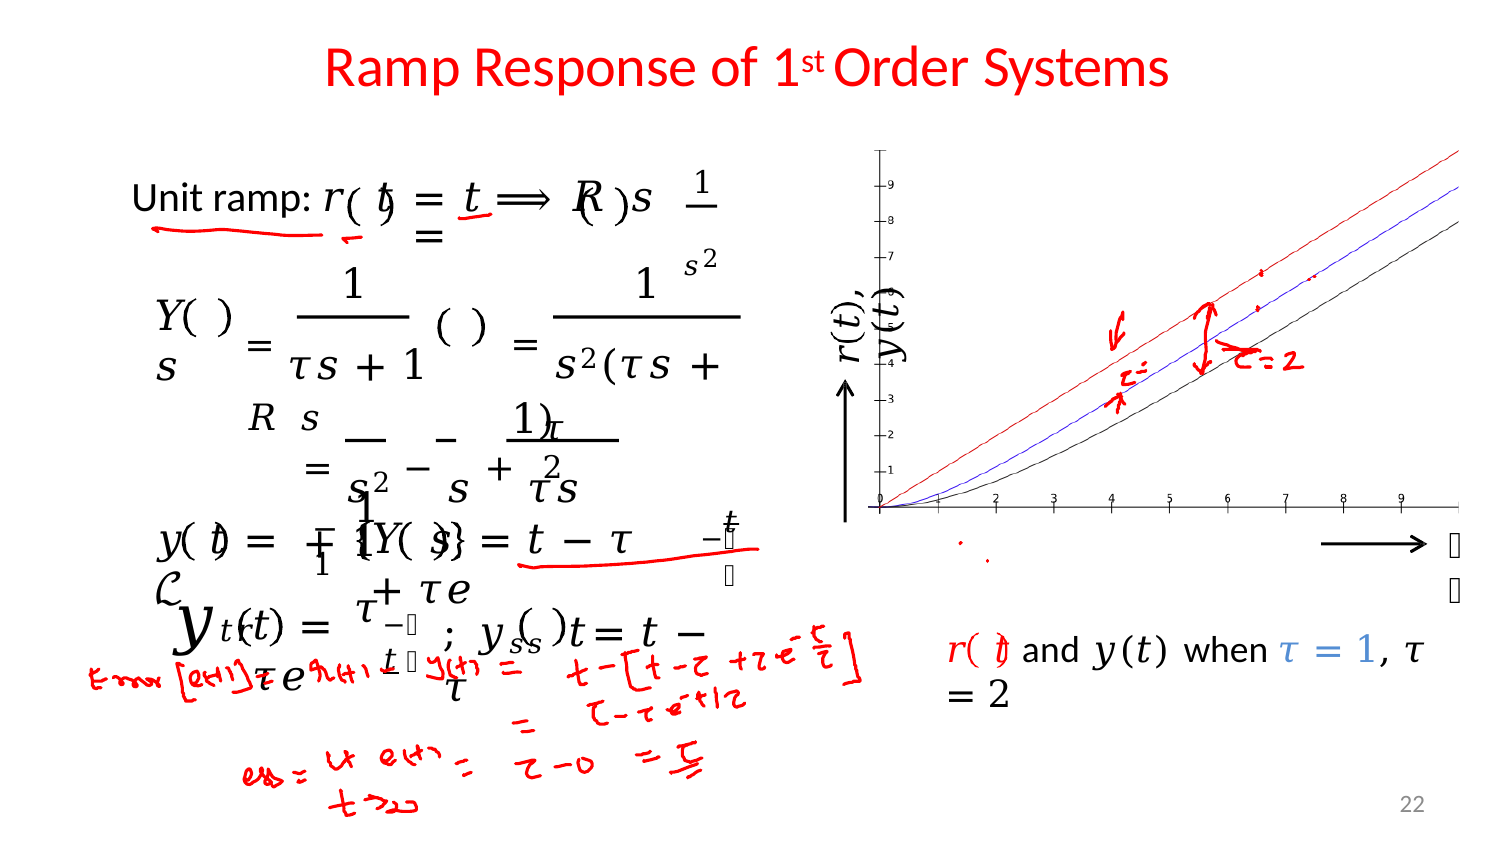

# Ramp Response of 1st Order Systems

1
Unit ramp: 𝑟  𝑡	= 𝑡	⟹ 𝑅 𝑠	=
𝑠2

𝑟 𝑡 , 𝑦(𝑡)
1
= 𝜏𝑠 + 1 𝑅 𝑠
1	𝜏
1
= 𝑠2(𝜏𝑠 + 1)
𝑌 𝑠

𝜏2

= 𝑠2 − 𝑠 + 𝜏𝑠 + 1

−𝑡
−1
𝑦 𝑡	= ℒ
𝑌 𝑠	= 𝑡 − 𝜏 + 𝜏𝑒
𝜏
𝑡

− 𝑡
𝑦𝑡𝑟
𝑡	= 𝜏𝑒
; 𝑦𝑠𝑠  𝑡	= 𝑡 − 𝜏
𝜏

𝑟  𝑡	and 𝑦(𝑡) when 𝜏 = 1, 𝜏 = 2

22